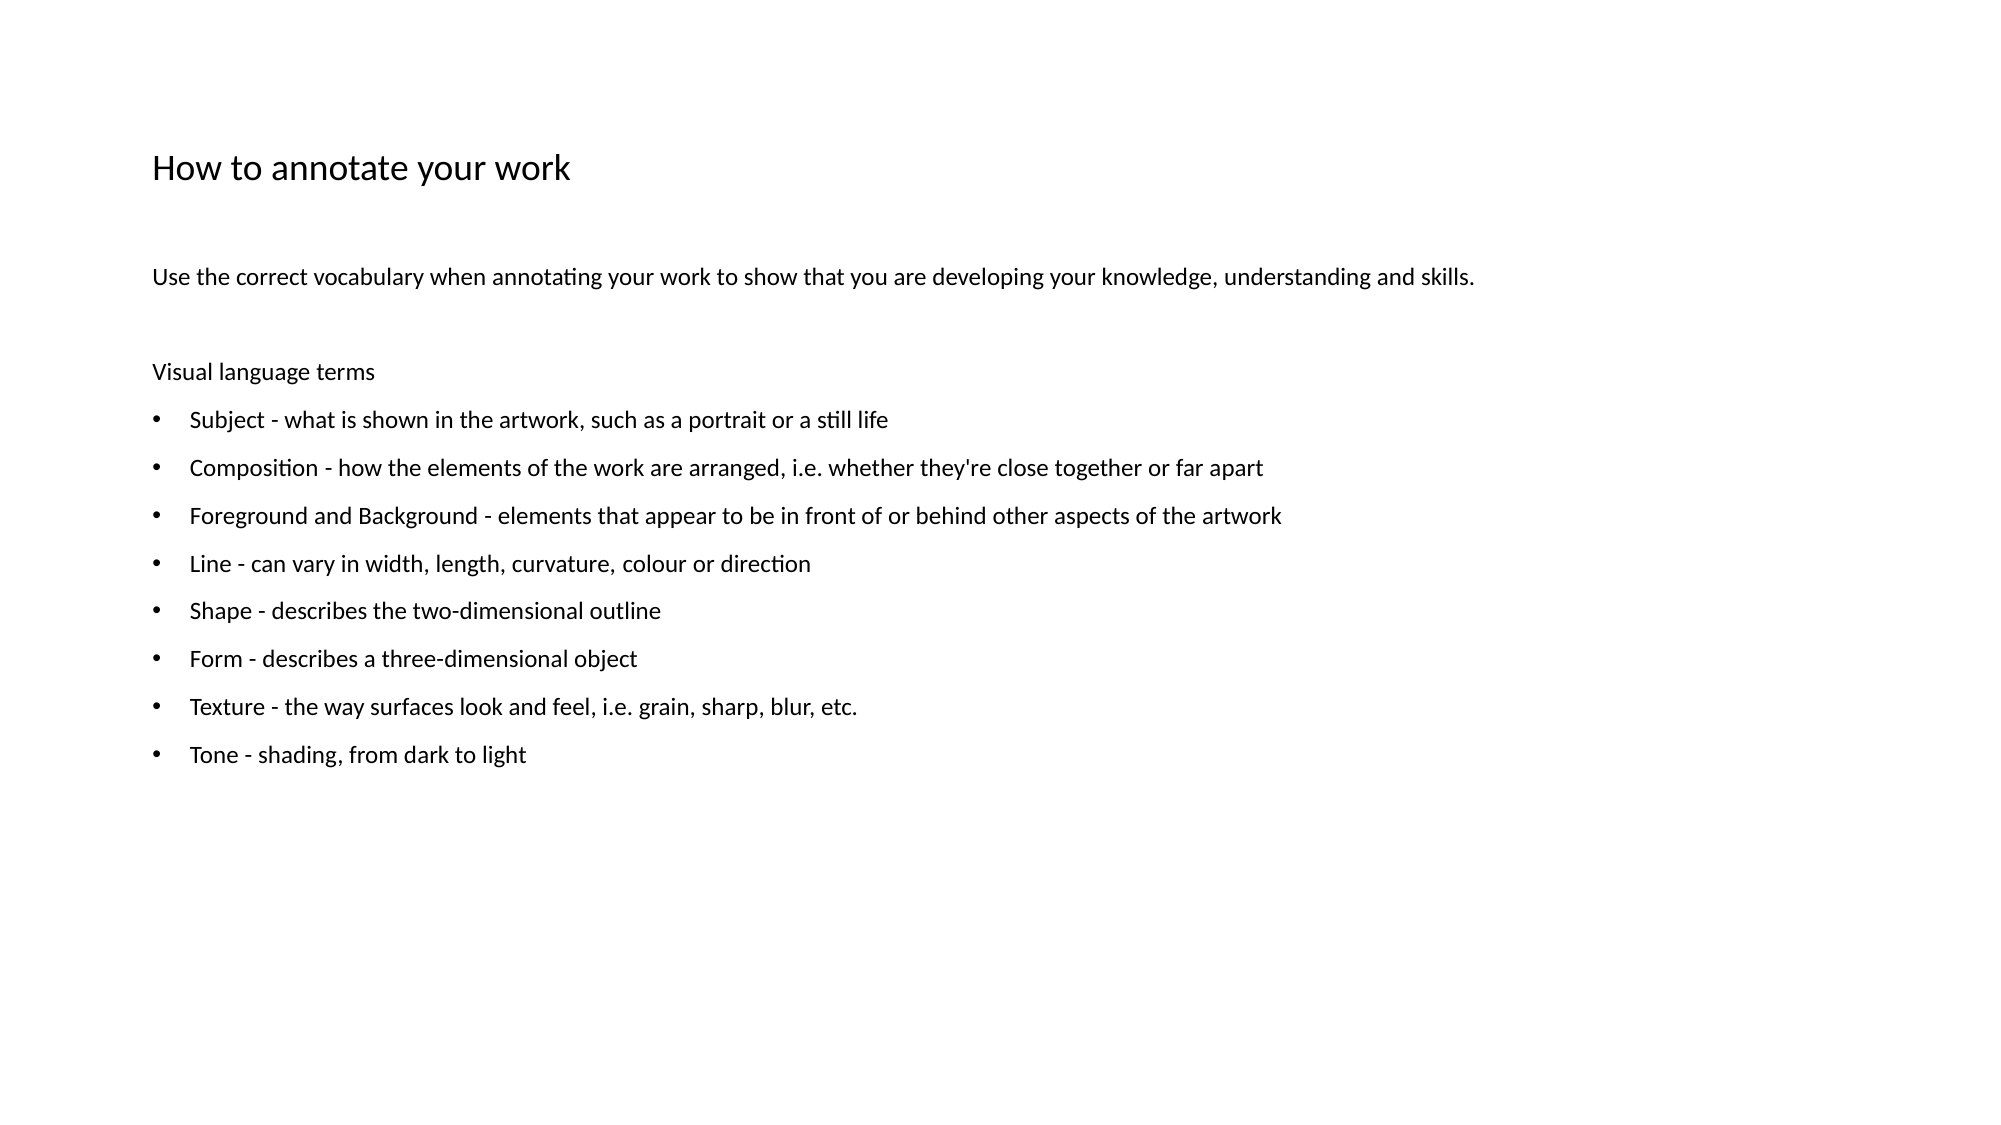

# How to annotate your work

Use the correct vocabulary when annotating your work to show that you are developing your knowledge, understanding and skills.

Visual language terms
Subject - what is shown in the artwork, such as a portrait or a still life
Composition - how the elements of the work are arranged, i.e. whether they're close together or far apart
Foreground and Background - elements that appear to be in front of or behind other aspects of the artwork
Line - can vary in width, length, curvature, colour or direction
Shape - describes the two-dimensional outline
Form - describes a three-dimensional object
Texture - the way surfaces look and feel, i.e. grain, sharp, blur, etc.
Tone - shading, from dark to light